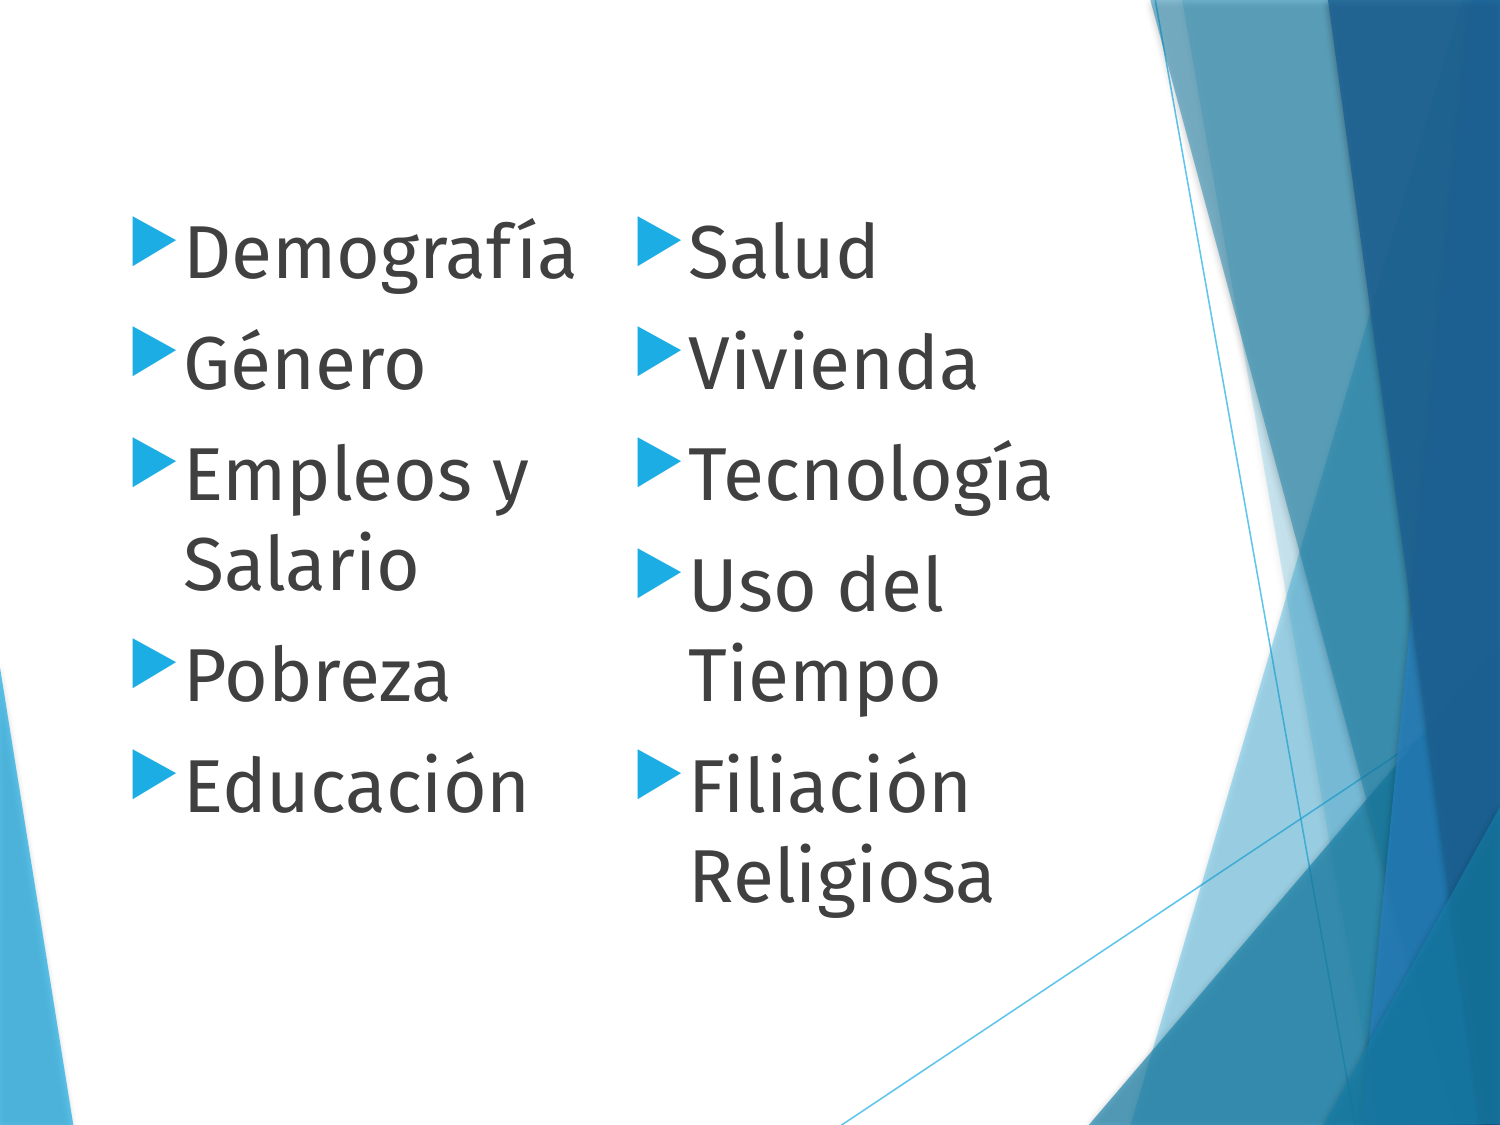

Demografía
Género
Empleos y Salario
Pobreza
Educación
Salud
Vivienda
Tecnología
Uso del Tiempo
Filiación Religiosa